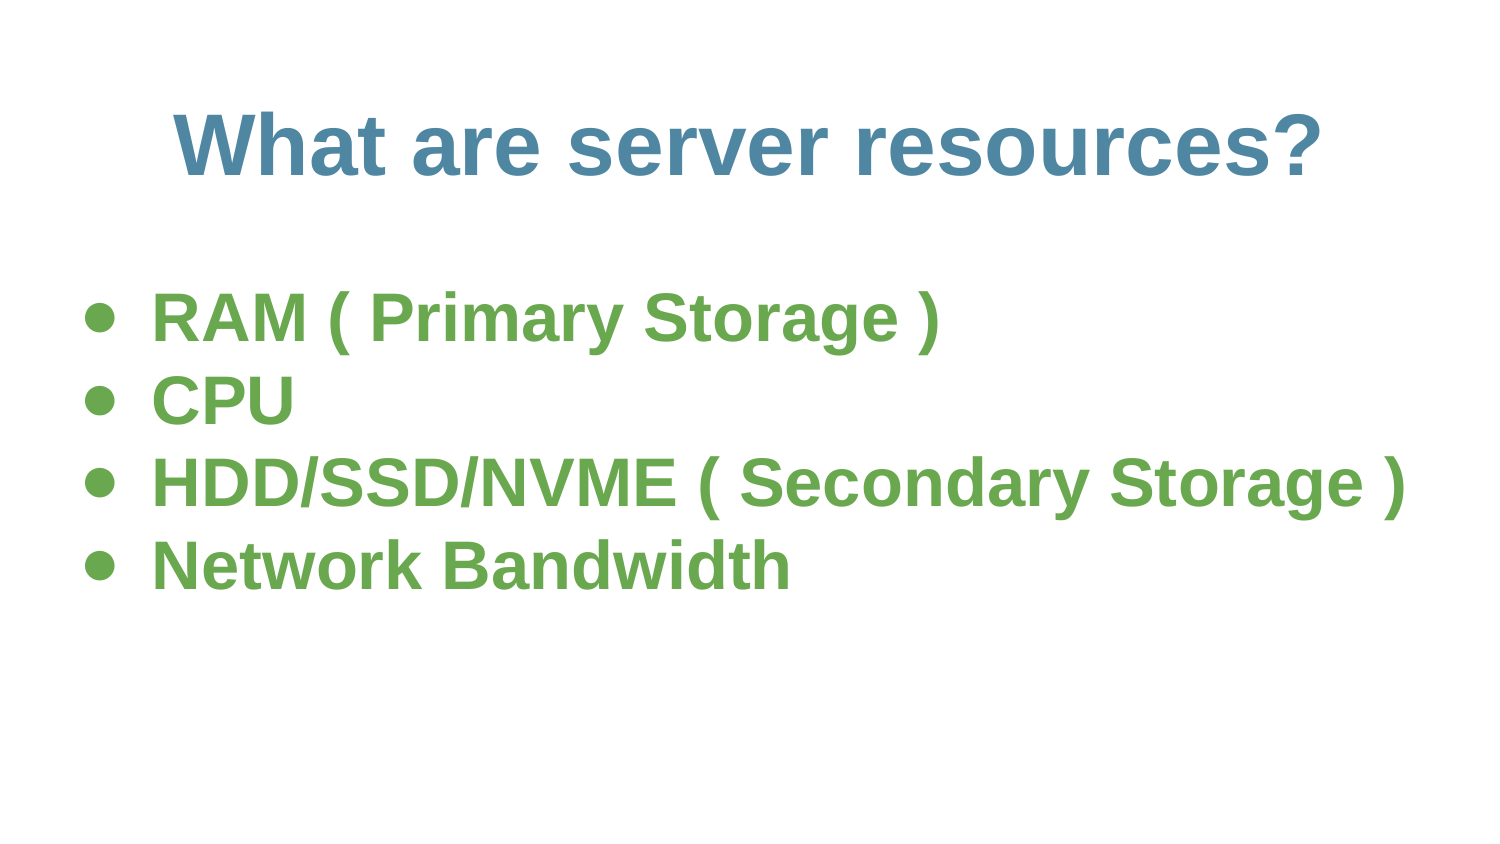

# What are server resources?
RAM ( Primary Storage )
CPU
HDD/SSD/NVME ( Secondary Storage )
Network Bandwidth